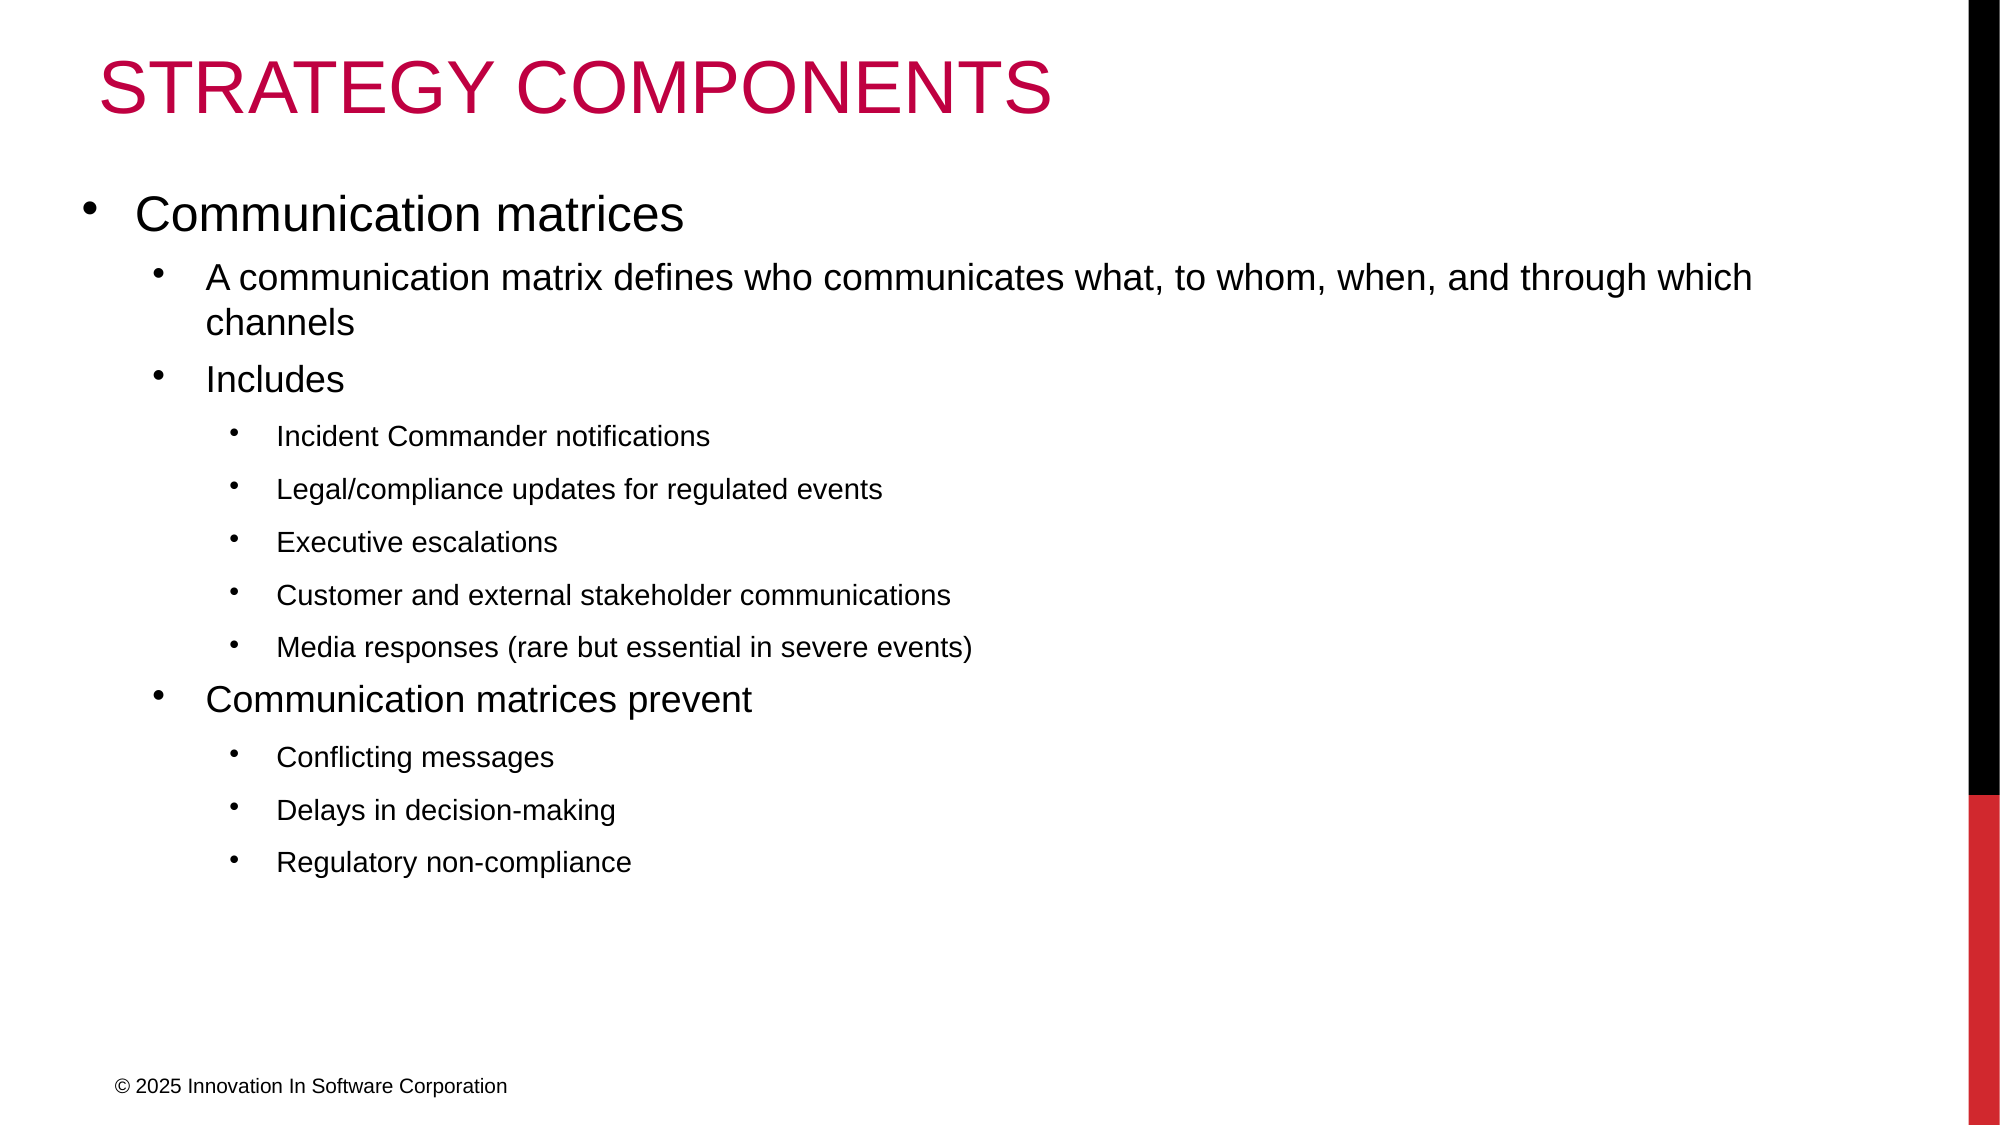

# Strategy Components
Communication matrices
A communication matrix defines who communicates what, to whom, when, and through which channels
Includes
Incident Commander notifications
Legal/compliance updates for regulated events
Executive escalations
Customer and external stakeholder communications
Media responses (rare but essential in severe events)
Communication matrices prevent
Conflicting messages
Delays in decision-making
Regulatory non-compliance
© 2025 Innovation In Software Corporation